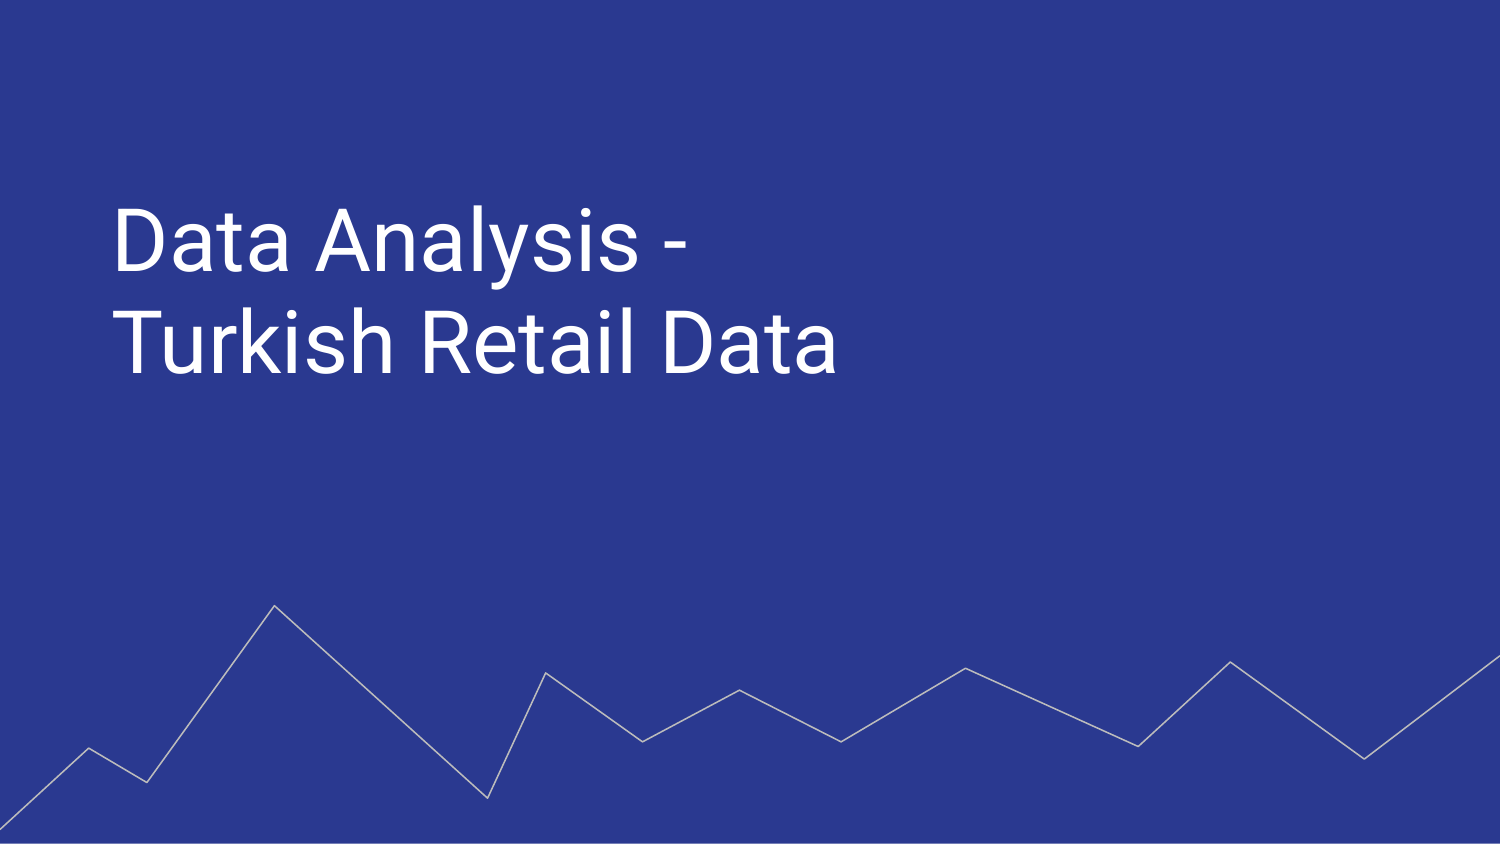

# Data Analysis -
Turkish Retail Data